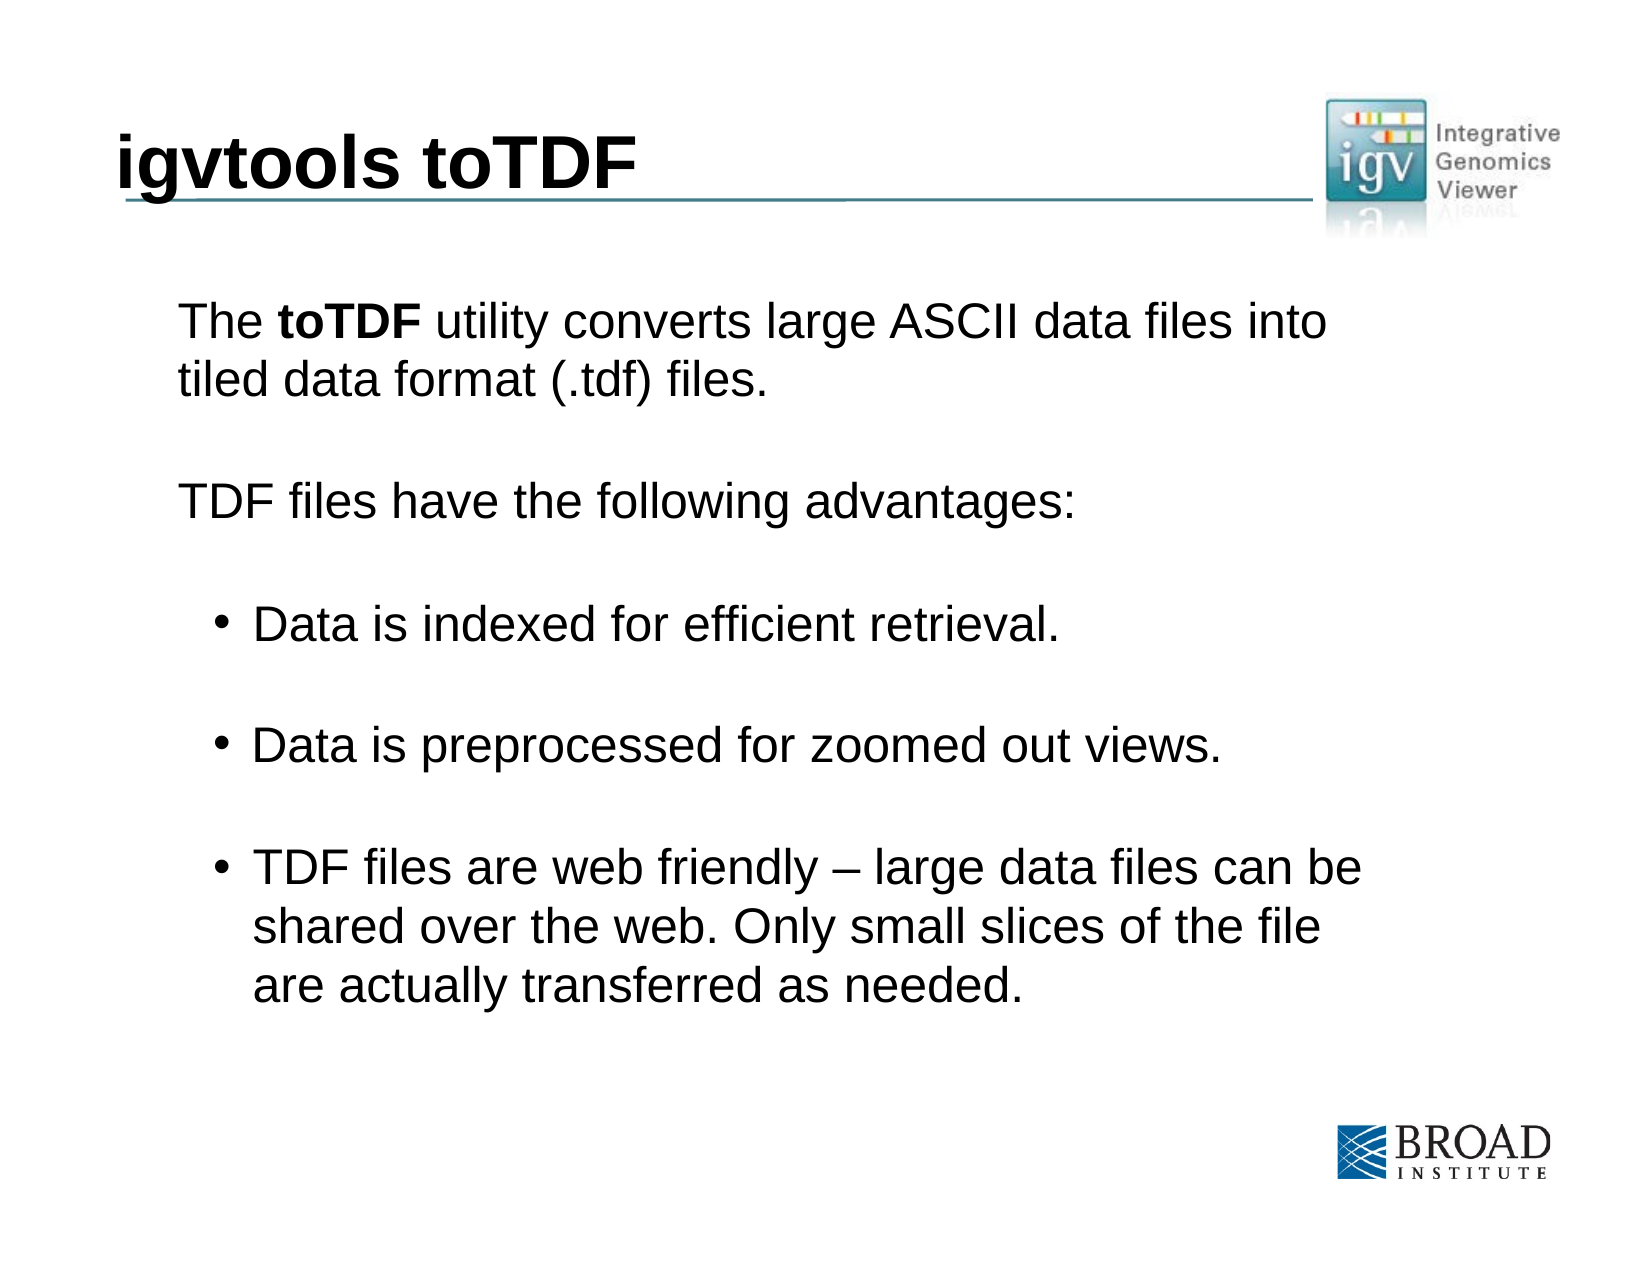

# igvtools toTDF
The toTDF utility converts large ASCII data files into tiled data format (.tdf) files.

TDF files have the following advantages:

Data is indexed for efficient retrieval.

Data is preprocessed for zoomed out views.

TDF files are web friendly – large data files can be shared over the web. Only small slices of the file are actually transferred as needed.